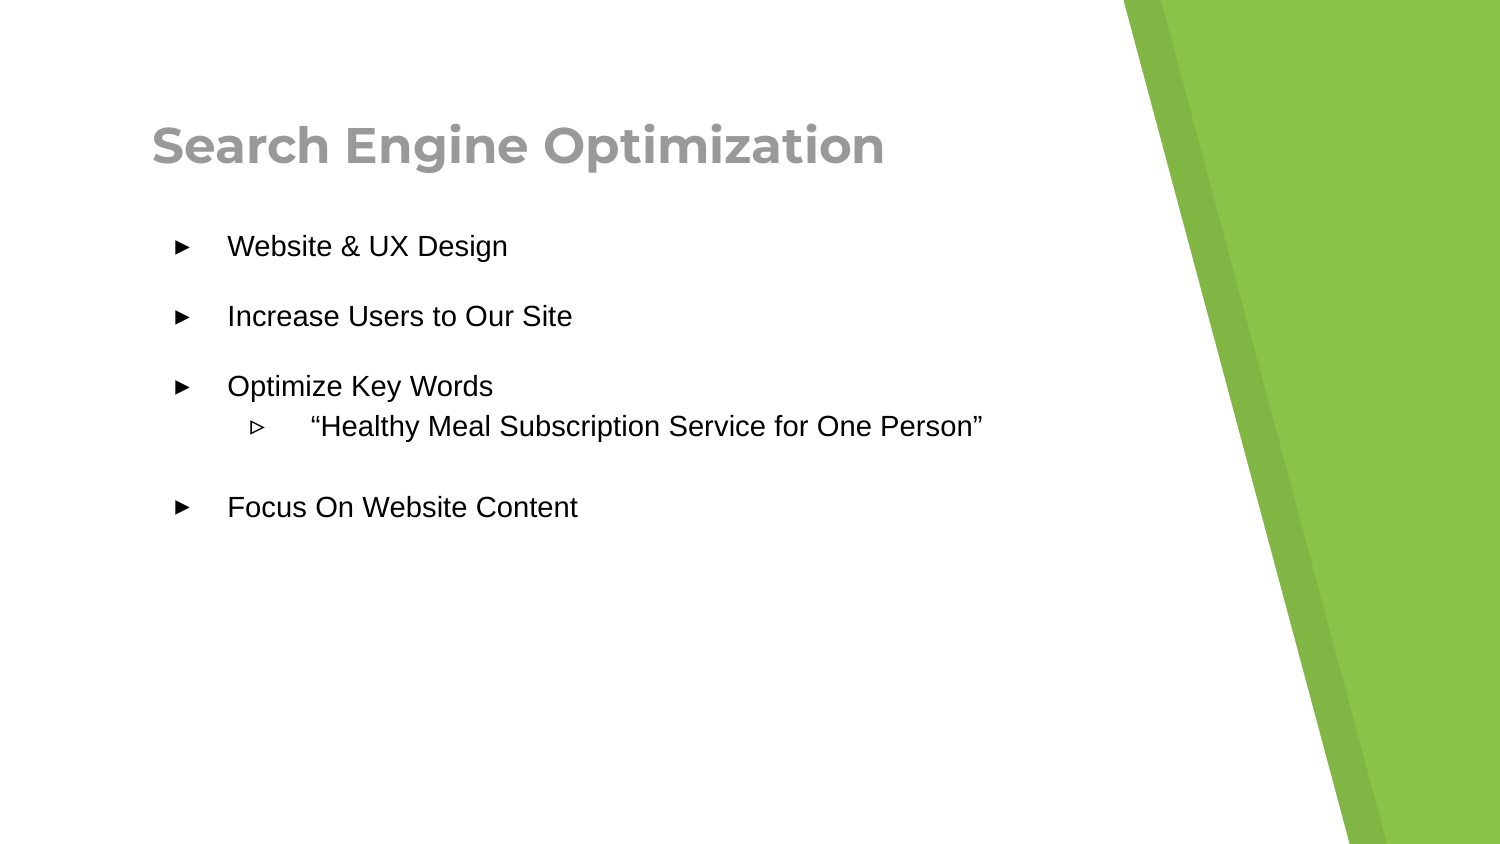

# Search Engine Optimization
Website & UX Design
Increase Users to Our Site
Optimize Key Words
 “Healthy Meal Subscription Service for One Person”
Focus On Website Content